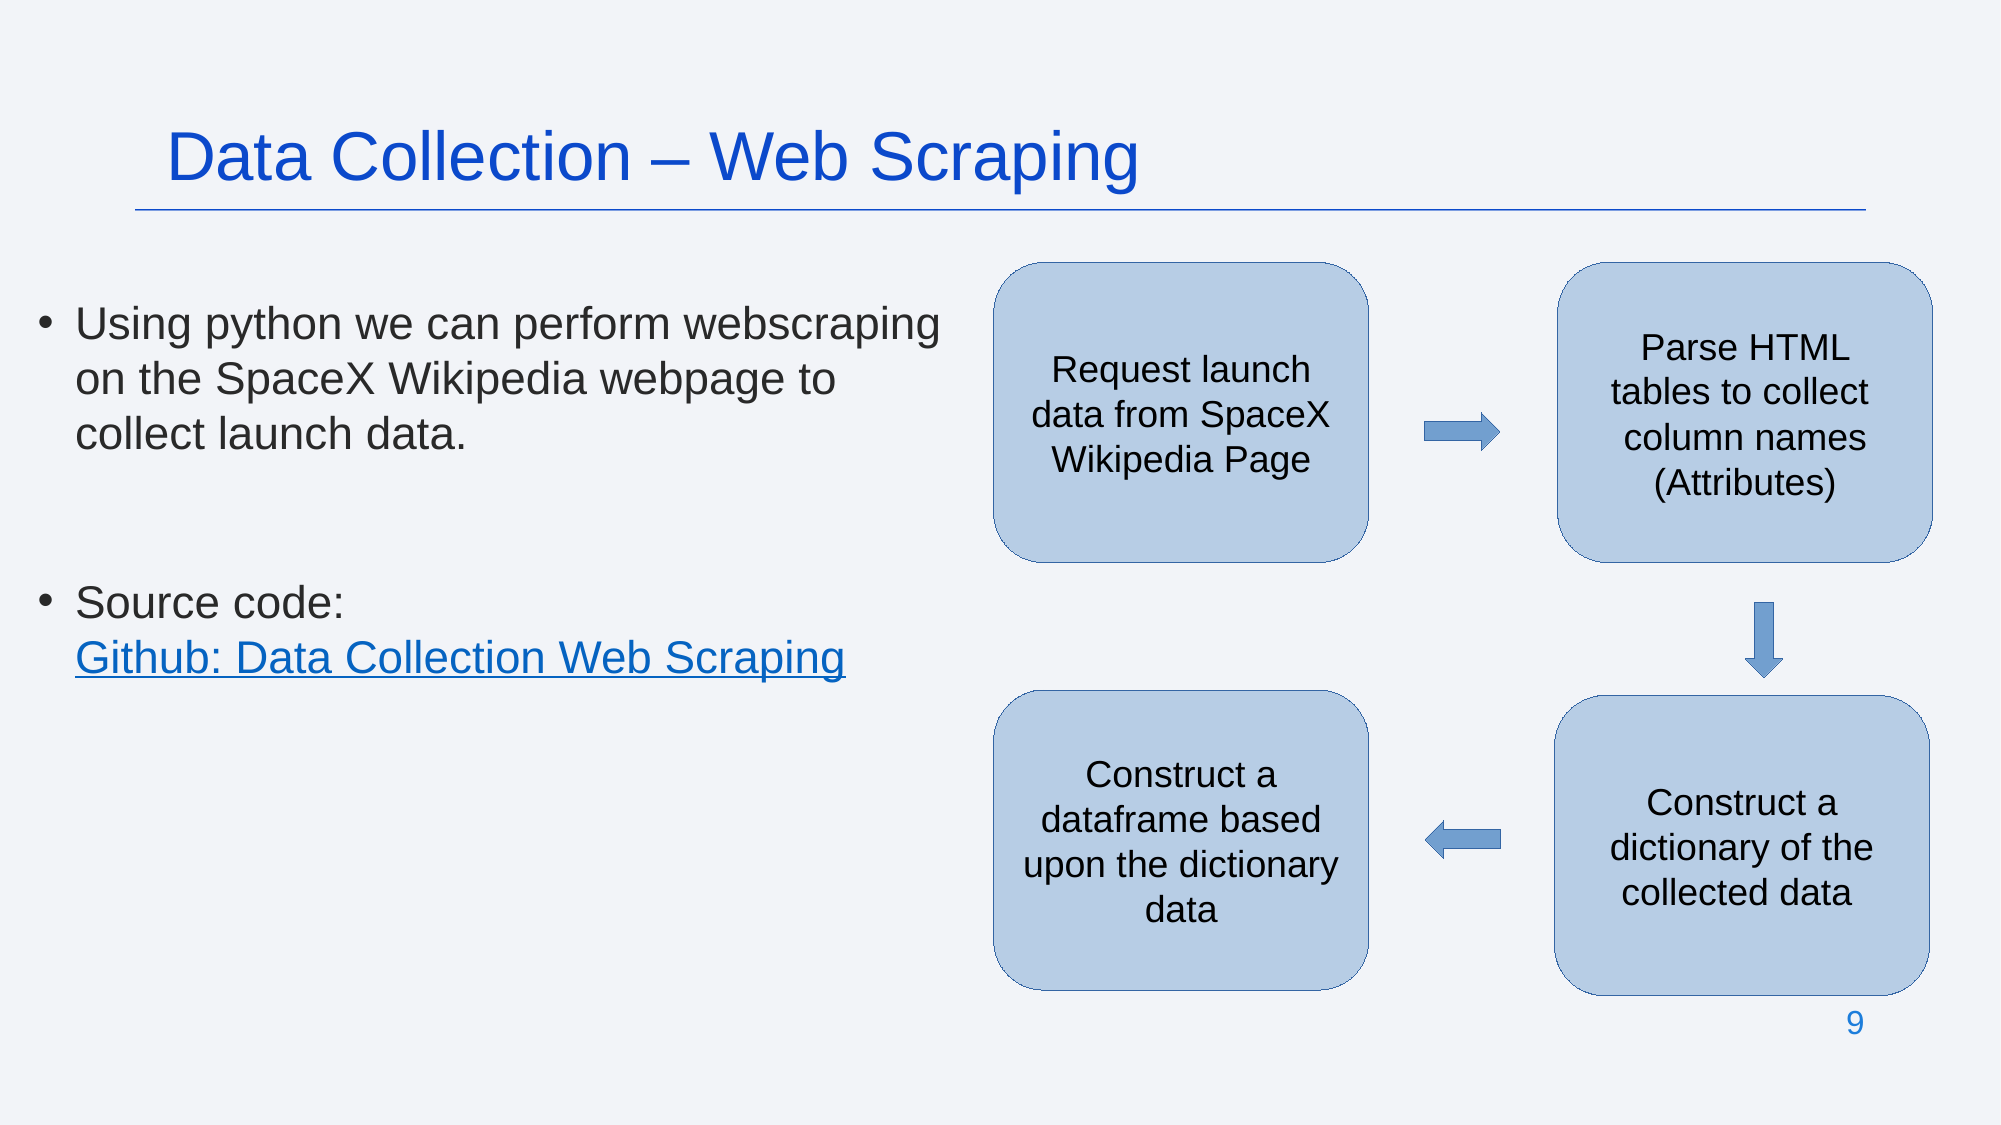

Data Collection – Web Scraping
Parse HTML tables to collect  column names (Attributes)
Request launch data from SpaceX Wikipedia Page
# Using python we can perform webscraping on the SpaceX Wikipedia webpage to collect launch data.

Source code:Github: Data Collection Web Scraping

Construct a dataframe based upon the dictionary data
Construct a dictionary of the collected data

9